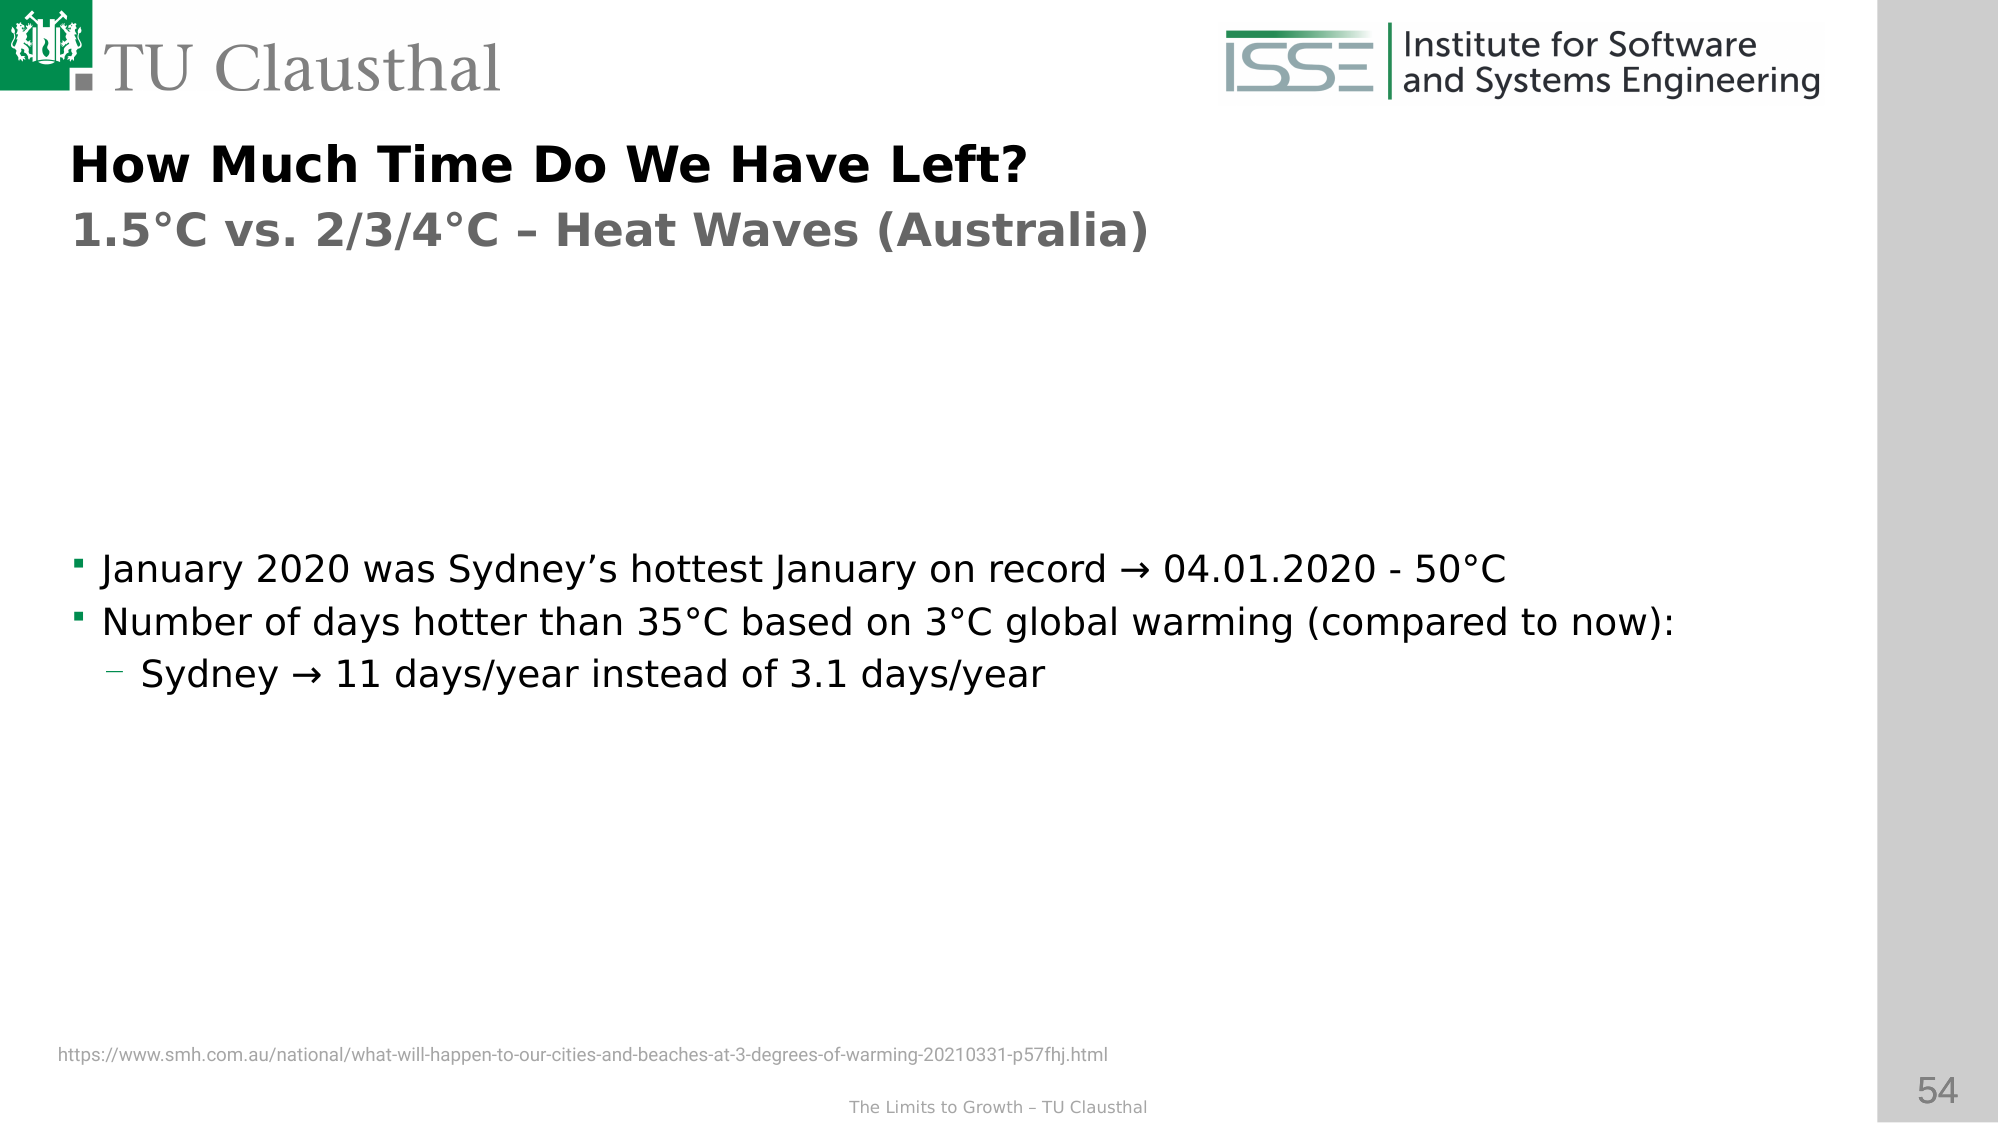

How Much Time Do We Have Left?

1.5°C vs. 2/3/4°C – Heat Waves (Australia)

January 2020 was Sydney’s hottest January on record → 04.01.2020 - 50°C
Number of days hotter than 35°C based on 3°C global warming (compared to now):
Sydney → 11 days/year instead of 3.1 days/year
Melbourne → 24 days/year instead of 11 days/year
Darwin → 265 days/year instead of 11 days/year
https://www.smh.com.au/national/what-will-happen-to-our-cities-and-beaches-at-3-degrees-of-warming-20210331-p57fhj.html